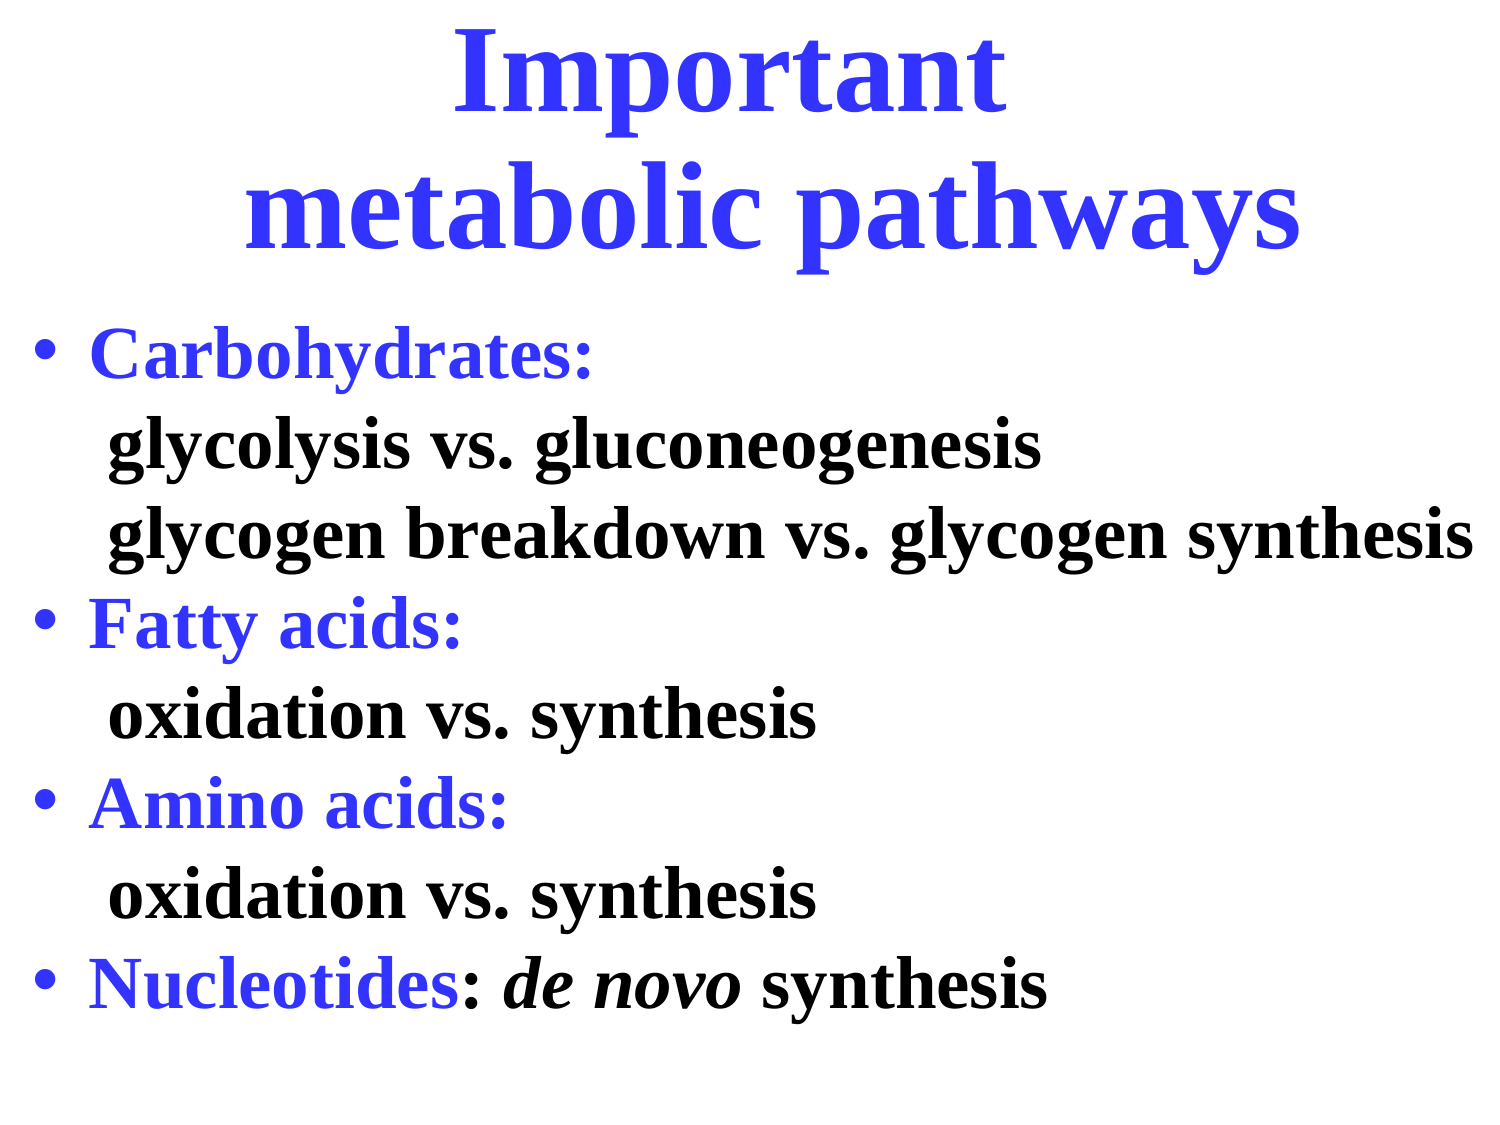

# Important metabolic pathways

Carbohydrates:
    glycolysis vs. gluconeogenesis
    glycogen breakdown vs. glycogen synthesis
Fatty acids:
    oxidation vs. synthesis
Amino acids:
    oxidation vs. synthesis
Nucleotides: de novo synthesis